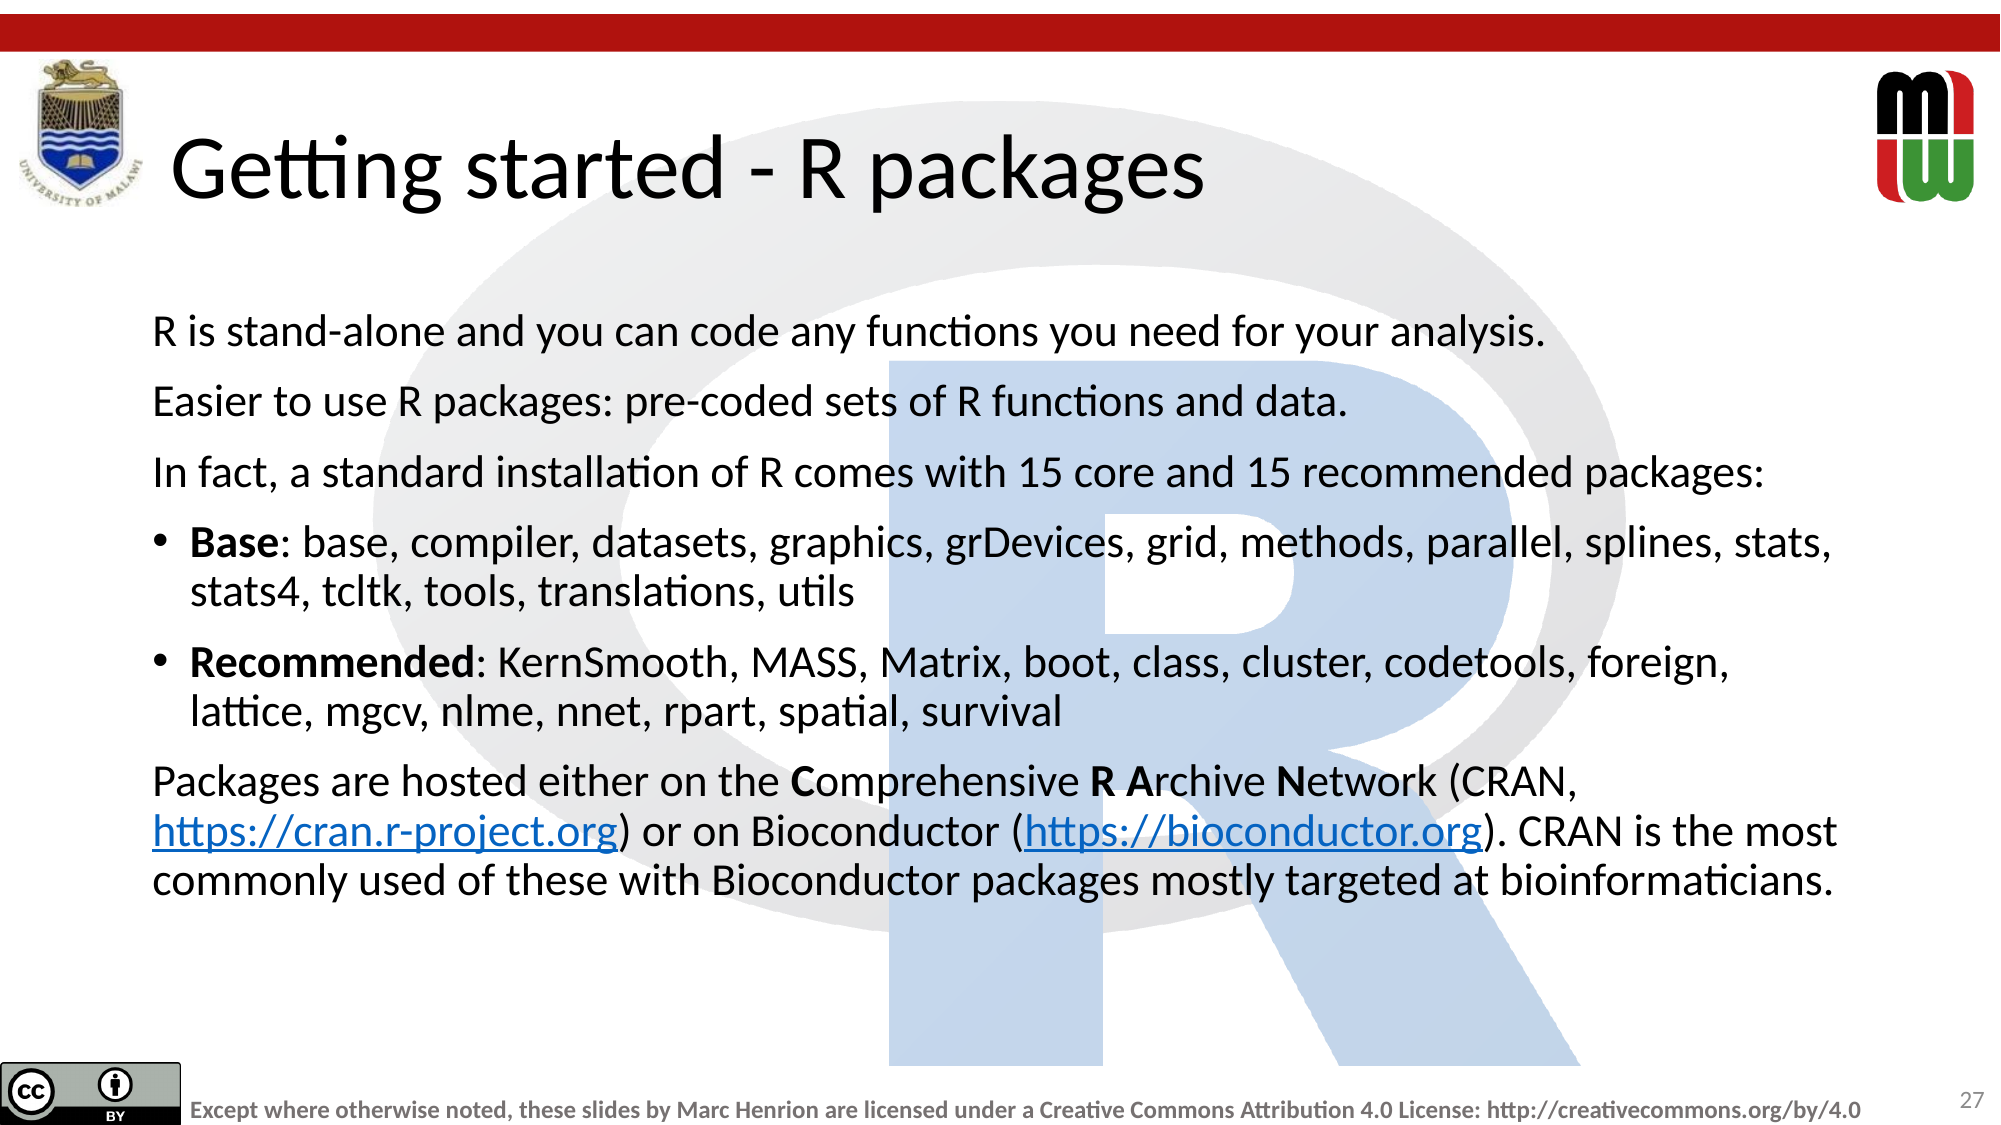

# Getting started - R packages
R is stand-alone and you can code any functions you need for your analysis.
Easier to use R packages: pre-coded sets of R functions and data.
In fact, a standard installation of R comes with 15 core and 15 recommended packages:
Base: base, compiler, datasets, graphics, grDevices, grid, methods, parallel, splines, stats, stats4, tcltk, tools, translations, utils
Recommended: KernSmooth, MASS, Matrix, boot, class, cluster, codetools, foreign, lattice, mgcv, nlme, nnet, rpart, spatial, survival
Packages are hosted either on the Comprehensive R Archive Network (CRAN, https://cran.r-project.org) or on Bioconductor (https://bioconductor.org). CRAN is the most commonly used of these with Bioconductor packages mostly targeted at bioinformaticians.
27